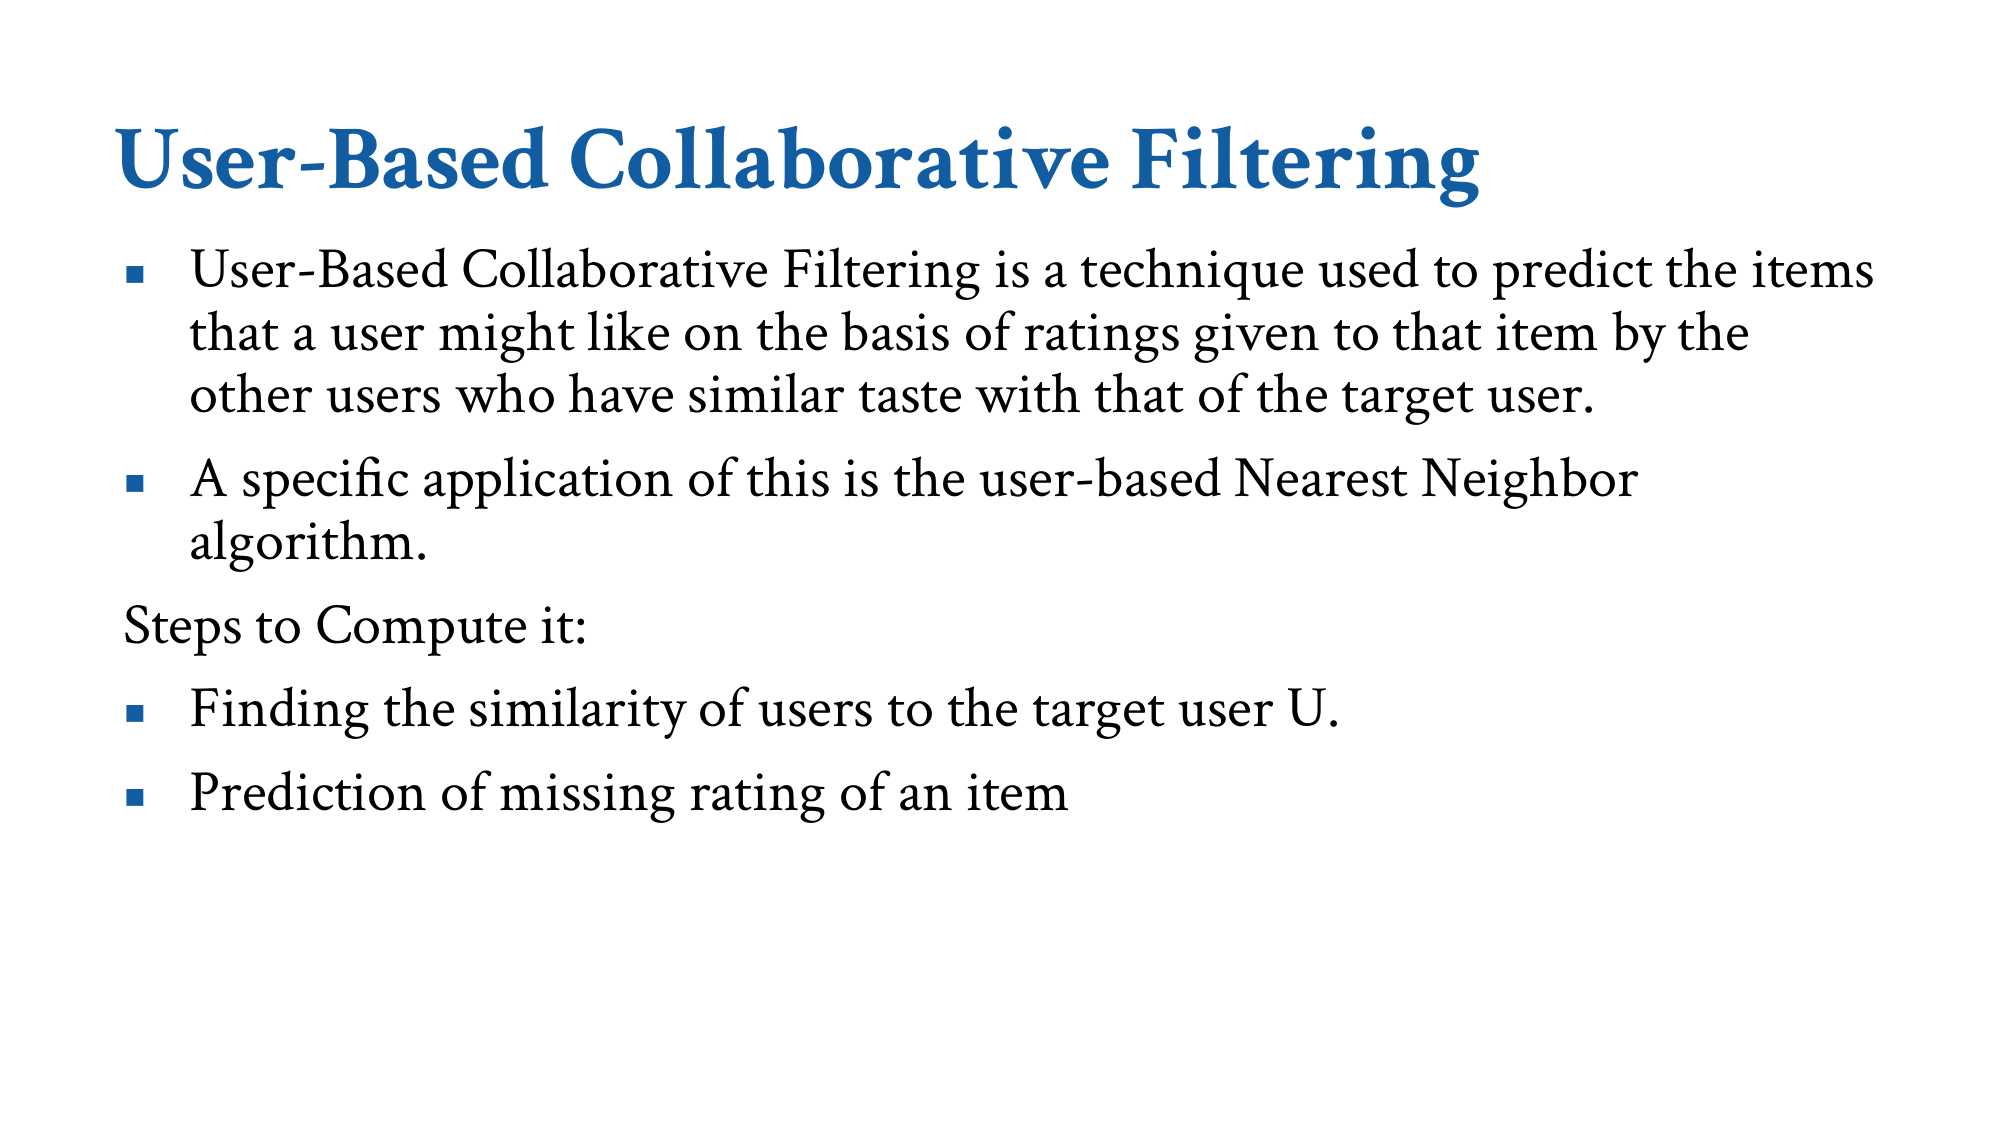

# User-Based Collaborative Filtering
User-Based Collaborative Filtering is a technique used to predict the items that a user might like on the basis of ratings given to that item by the other users who have similar taste with that of the target user.
A specific application of this is the user-based Nearest Neighbor algorithm.
Steps to Compute it:
Finding the similarity of users to the target user U.
Prediction of missing rating of an item